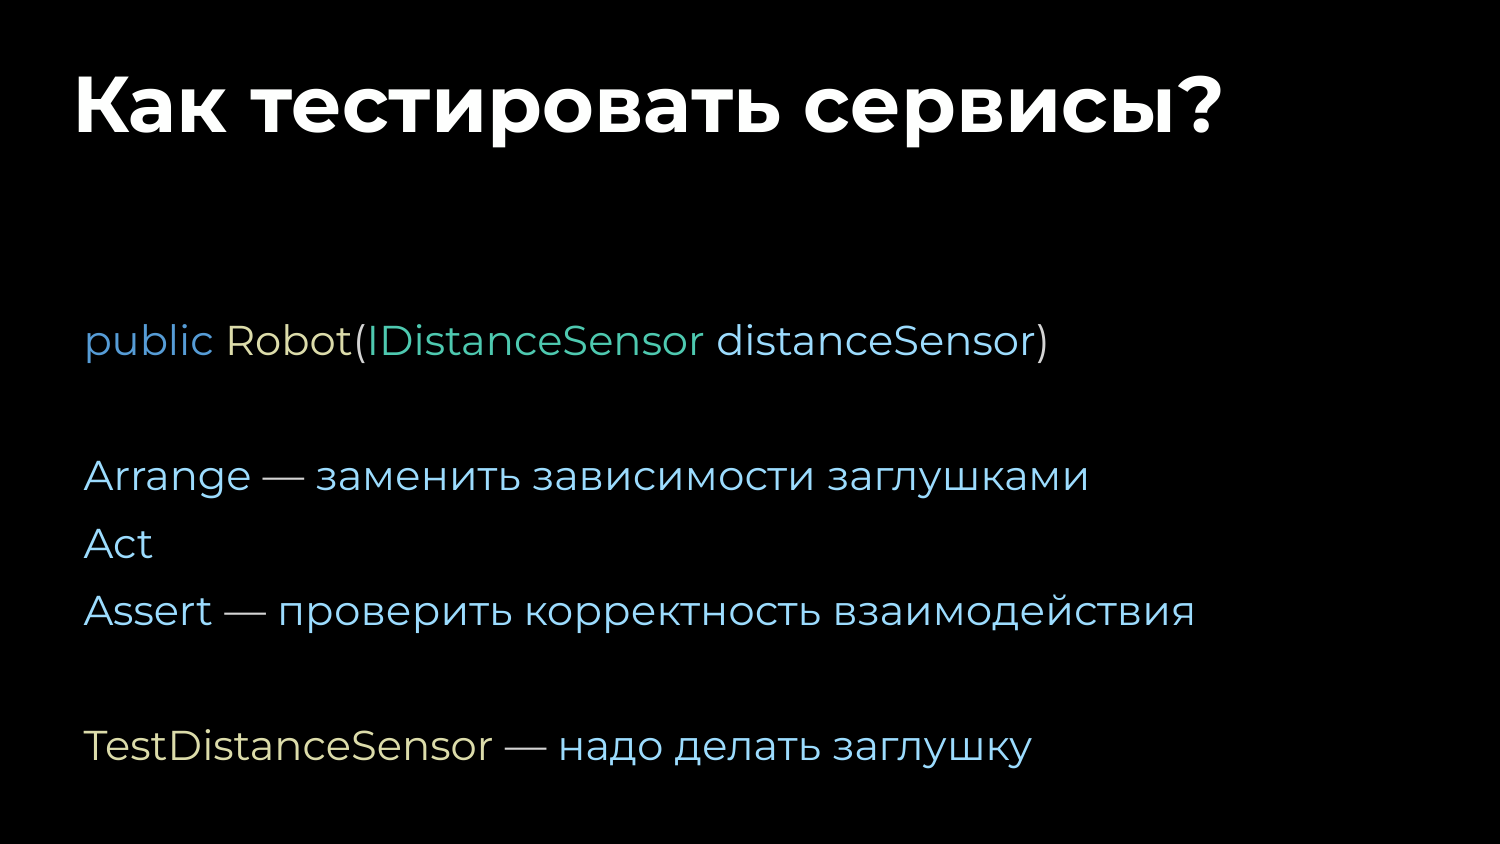

# Как тестировать сервисы?
public Robot(IDistanceSensor distanceSensor)

Arrange — заменить зависимости заглушками
Act
Assert — проверить корректность взаимодействия

TestDistanceSensor — надо делать заглушку